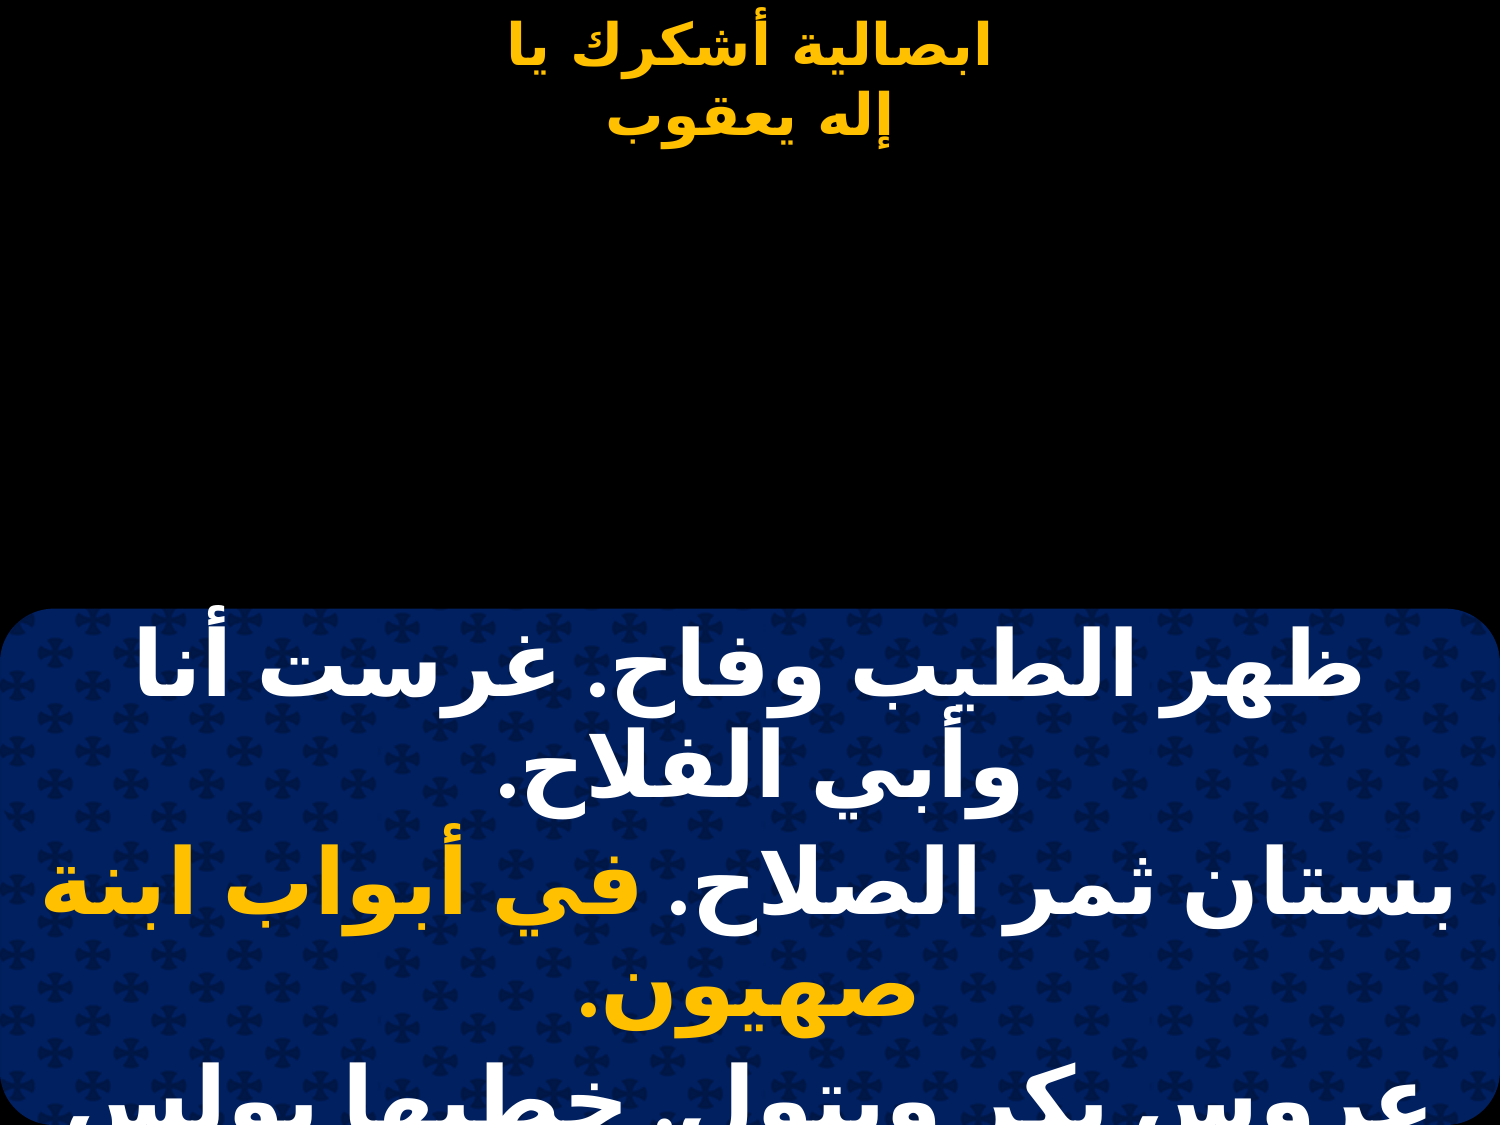

#
| ظهر الطيب وفاح. غرست أنا وأبي الفلاح. |
| --- |
| بستان ثمر الصلاح. في أبواب ابنة صهيون. |
| عروس بكر وبتول. خطبها بولس الرسول. |
| عن البيعة يقول. في أبواب ابنة صهيون. |